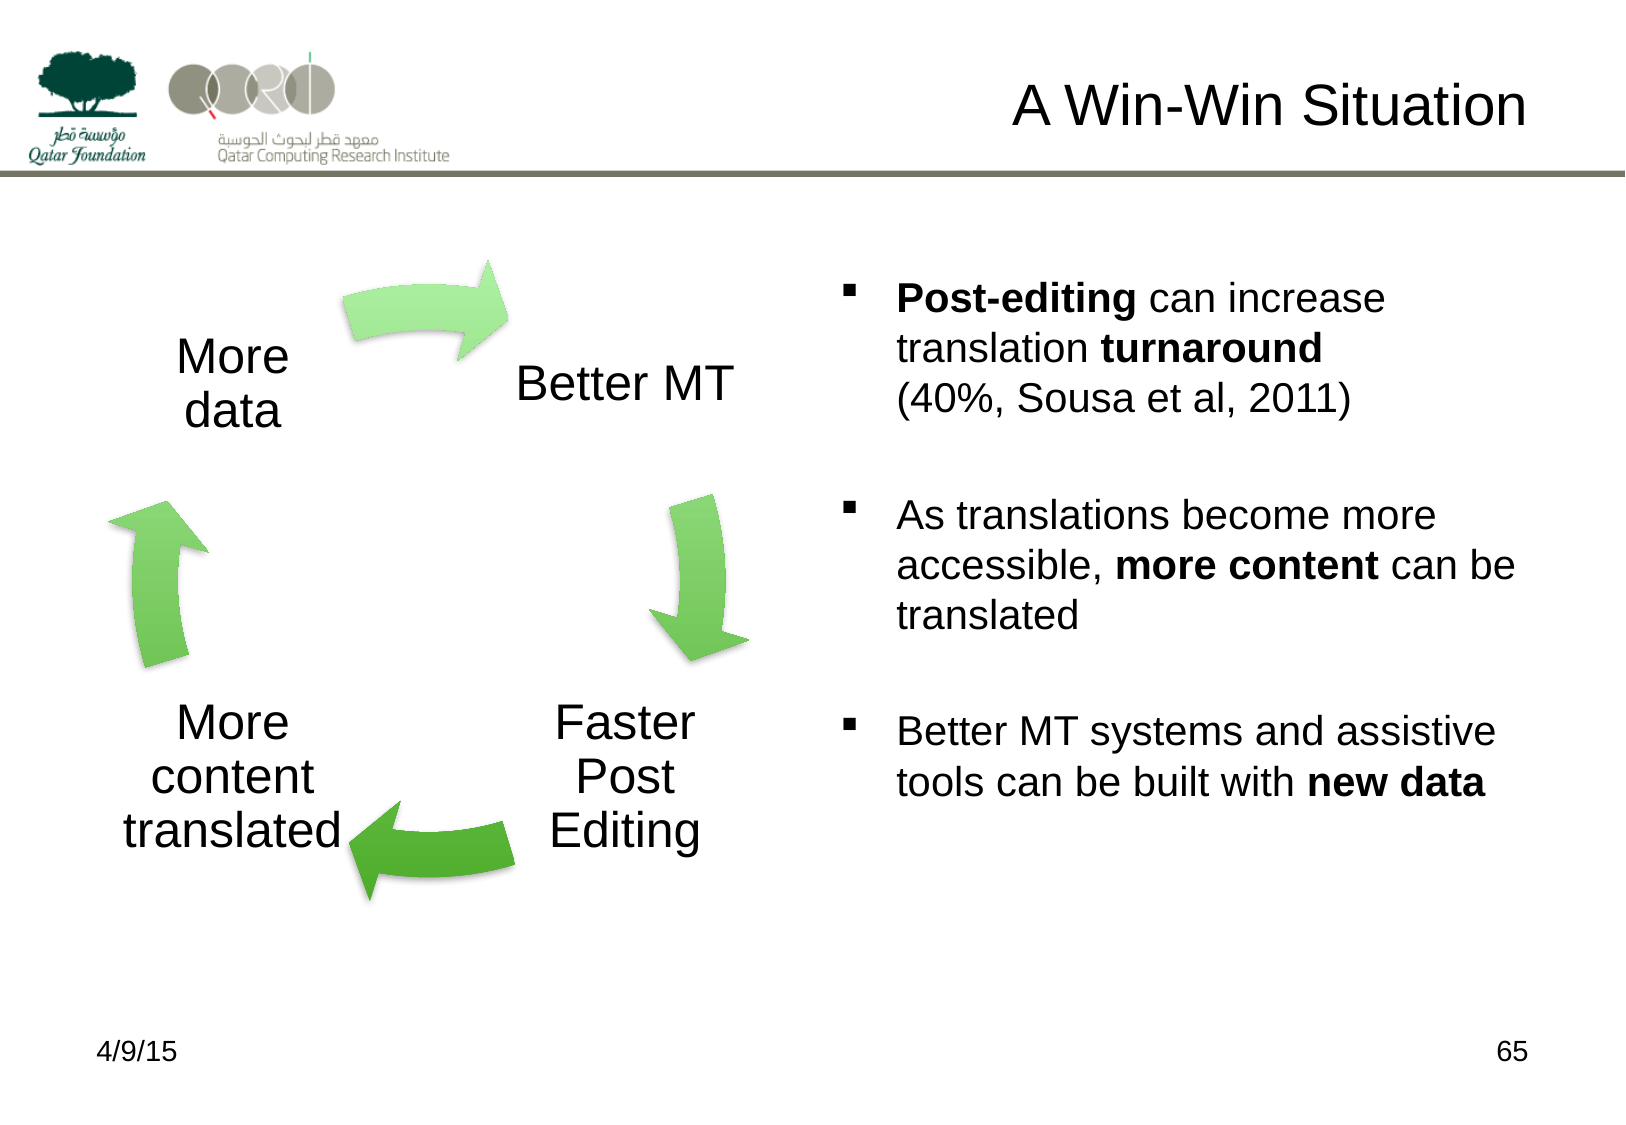

# A Win-Win Situation
Better MT
Faster Post Editing
More content translated
More data
Post-editing can increase translation turnaround
(40%, Sousa et al, 2011)

As translations become more accessible, more content can be translated

Better MT systems and assistive tools can be built with new data
4/9/15
65